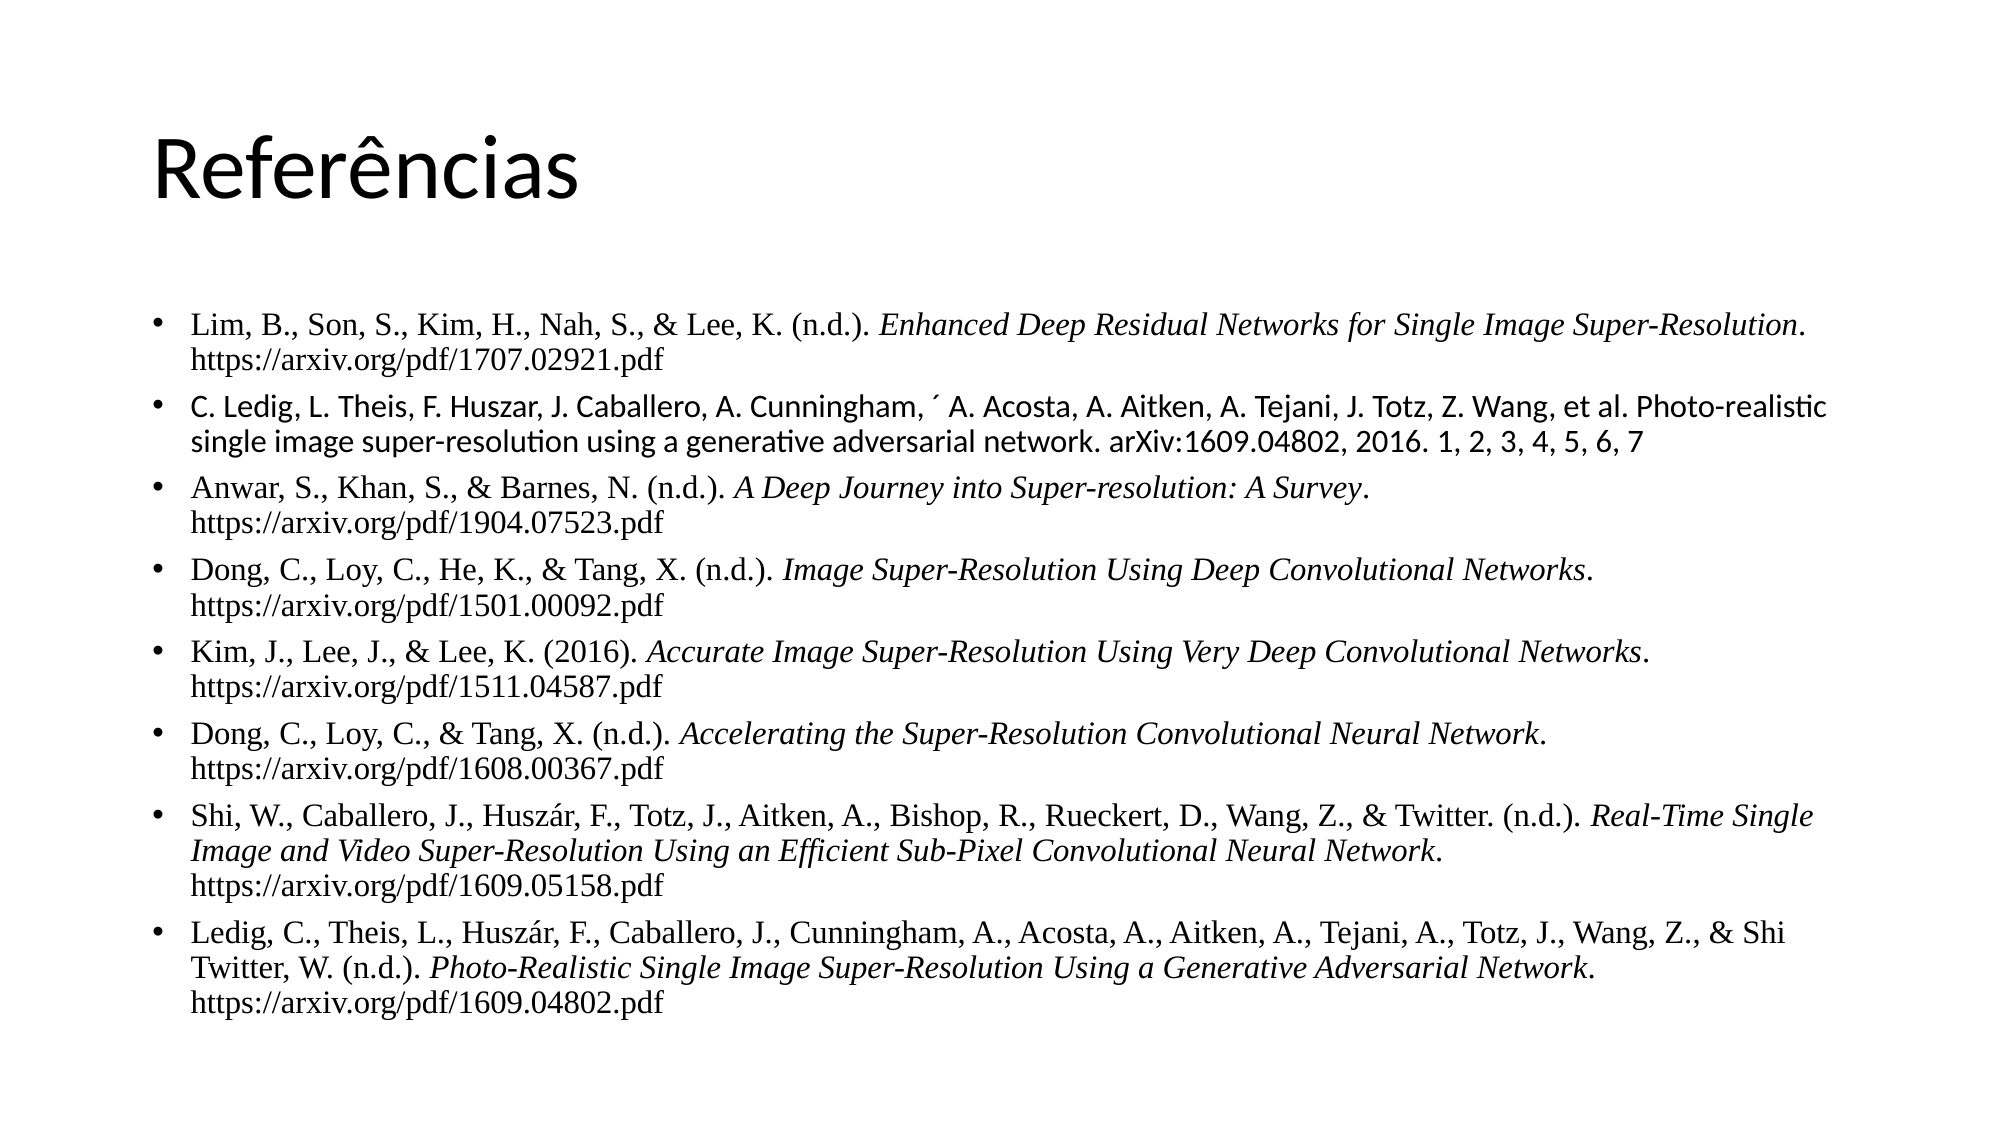

# Referências
Lim, B., Son, S., Kim, H., Nah, S., & Lee, K. (n.d.). Enhanced Deep Residual Networks for Single Image Super-Resolution. https://arxiv.org/pdf/1707.02921.pdf
C. Ledig, L. Theis, F. Huszar, J. Caballero, A. Cunningham, ´ A. Acosta, A. Aitken, A. Tejani, J. Totz, Z. Wang, et al. Photo-realistic single image super-resolution using a generative adversarial network. arXiv:1609.04802, 2016. 1, 2, 3, 4, 5, 6, 7
Anwar, S., Khan, S., & Barnes, N. (n.d.). A Deep Journey into Super-resolution: A Survey. https://arxiv.org/pdf/1904.07523.pdf
‌Dong, C., Loy, C., He, K., & Tang, X. (n.d.). Image Super-Resolution Using Deep Convolutional Networks. https://arxiv.org/pdf/1501.00092.pdf
Kim, J., Lee, J., & Lee, K. (2016). Accurate Image Super-Resolution Using Very Deep Convolutional Networks. https://arxiv.org/pdf/1511.04587.pdf
‌Dong, C., Loy, C., & Tang, X. (n.d.). Accelerating the Super-Resolution Convolutional Neural Network. https://arxiv.org/pdf/1608.00367.pdf
‌Shi, W., Caballero, J., Huszár, F., Totz, J., Aitken, A., Bishop, R., Rueckert, D., Wang, Z., & Twitter. (n.d.). Real-Time Single Image and Video Super-Resolution Using an Efficient Sub-Pixel Convolutional Neural Network. https://arxiv.org/pdf/1609.05158.pdf
Ledig, C., Theis, L., Huszár, F., Caballero, J., Cunningham, A., Acosta, A., Aitken, A., Tejani, A., Totz, J., Wang, Z., & Shi Twitter, W. (n.d.). Photo-Realistic Single Image Super-Resolution Using a Generative Adversarial Network. https://arxiv.org/pdf/1609.04802.pdf